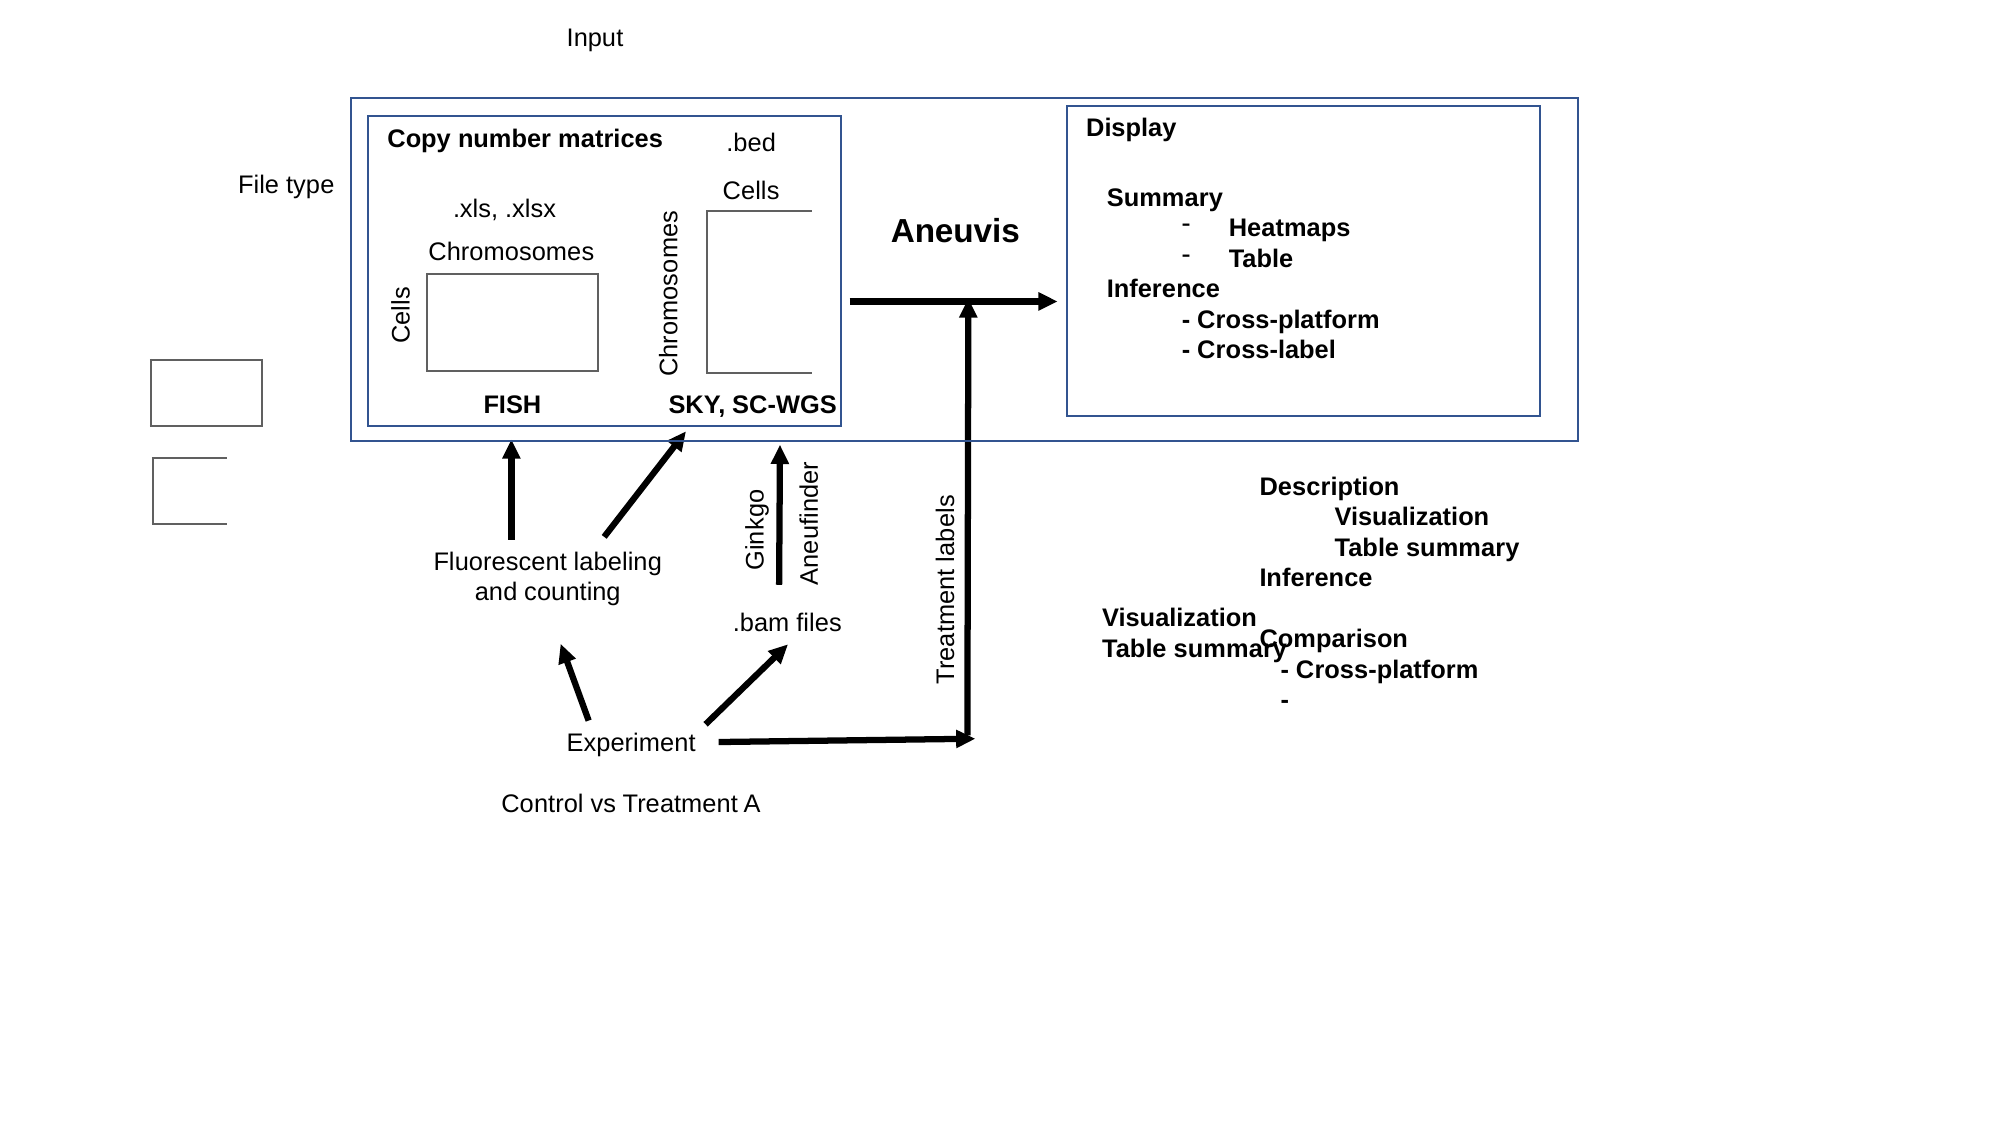

Input

Display

Copy number matrices

.bed
File type
Cells
Summary
Heatmaps
Table
Inference
- Cross-platform
- Cross-label
.xls, .xlsx
Aneuvis
|  |  |  |  |
| --- | --- | --- | --- |
|  |  |  |  |
|  |  |  |  |
|  |  |  |  |
|  |  |  |  |
|  |  |  |  |
Chromosomes
Chromosomes
|  |  |  |  |  |  |
| --- | --- | --- | --- | --- | --- |
|  |  |  |  |  |  |
|  |  |  |  |  |  |
|  |  |  |  |  |  |
Cells
|  |  |  |  |  |  |
| --- | --- | --- | --- | --- | --- |
|  |  |  |  |  |  |
|  |  |  |  |  |  |
|  |  |  |  |  |  |
FISH
SKY, SC-WGS
|  |  |  |  |
| --- | --- | --- | --- |
|  |  |  |  |
|  |  |  |  |
|  |  |  |  |
Description
Visualization
Table summary
Inference

Comparison
   - Cross-platform
   -
Aneufinder
Ginkgo
Fluorescent labeling and counting
Treatment labels
Visualization
Table summary
.bam files
Experiment
Control vs Treatment A